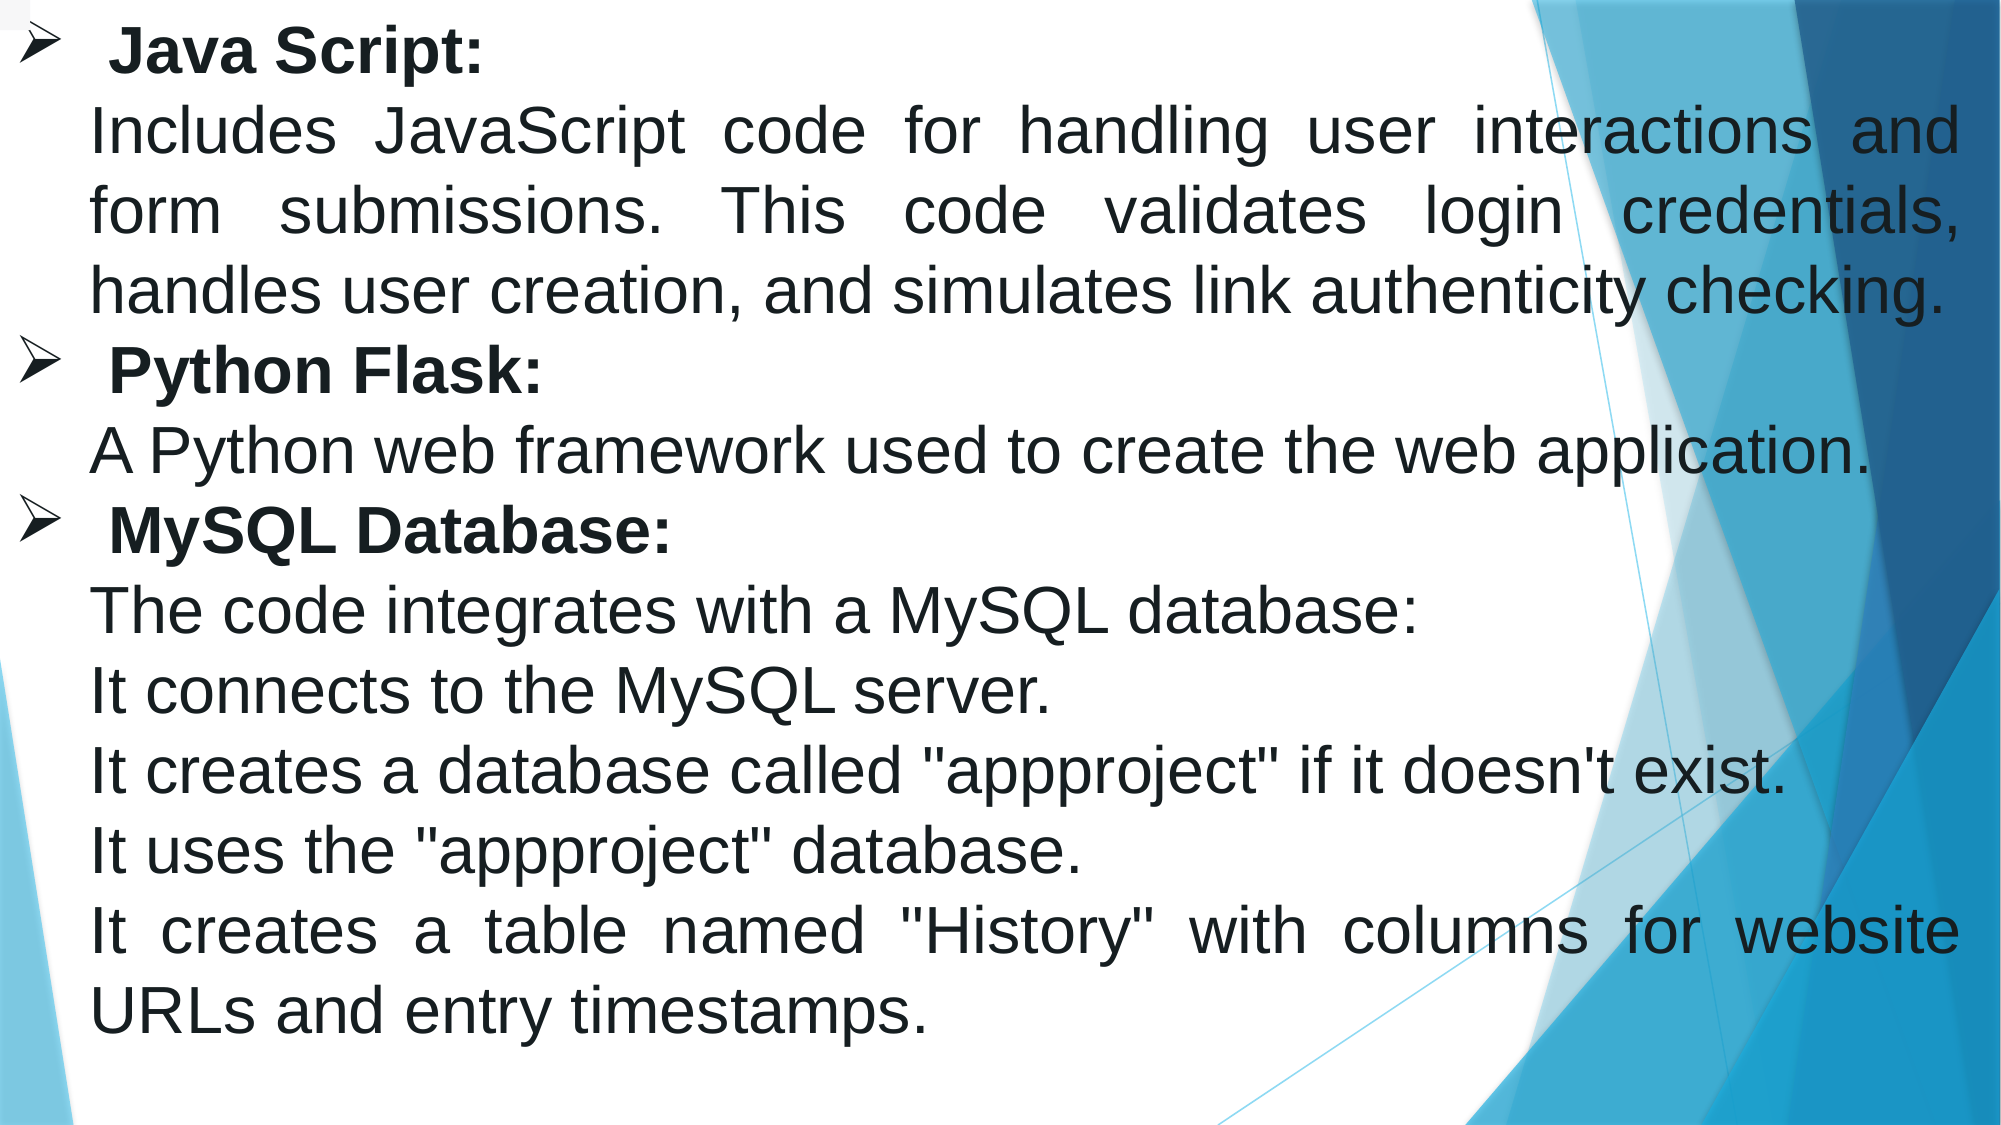

Java Script:
Includes JavaScript code for handling user interactions and form submissions. This code validates login credentials, handles user creation, and simulates link authenticity checking.
Python Flask:
A Python web framework used to create the web application.
MySQL Database:
The code integrates with a MySQL database:
It connects to the MySQL server.
It creates a database called "appproject" if it doesn't exist.
It uses the "appproject" database.
It creates a table named "History" with columns for website URLs and entry timestamps.